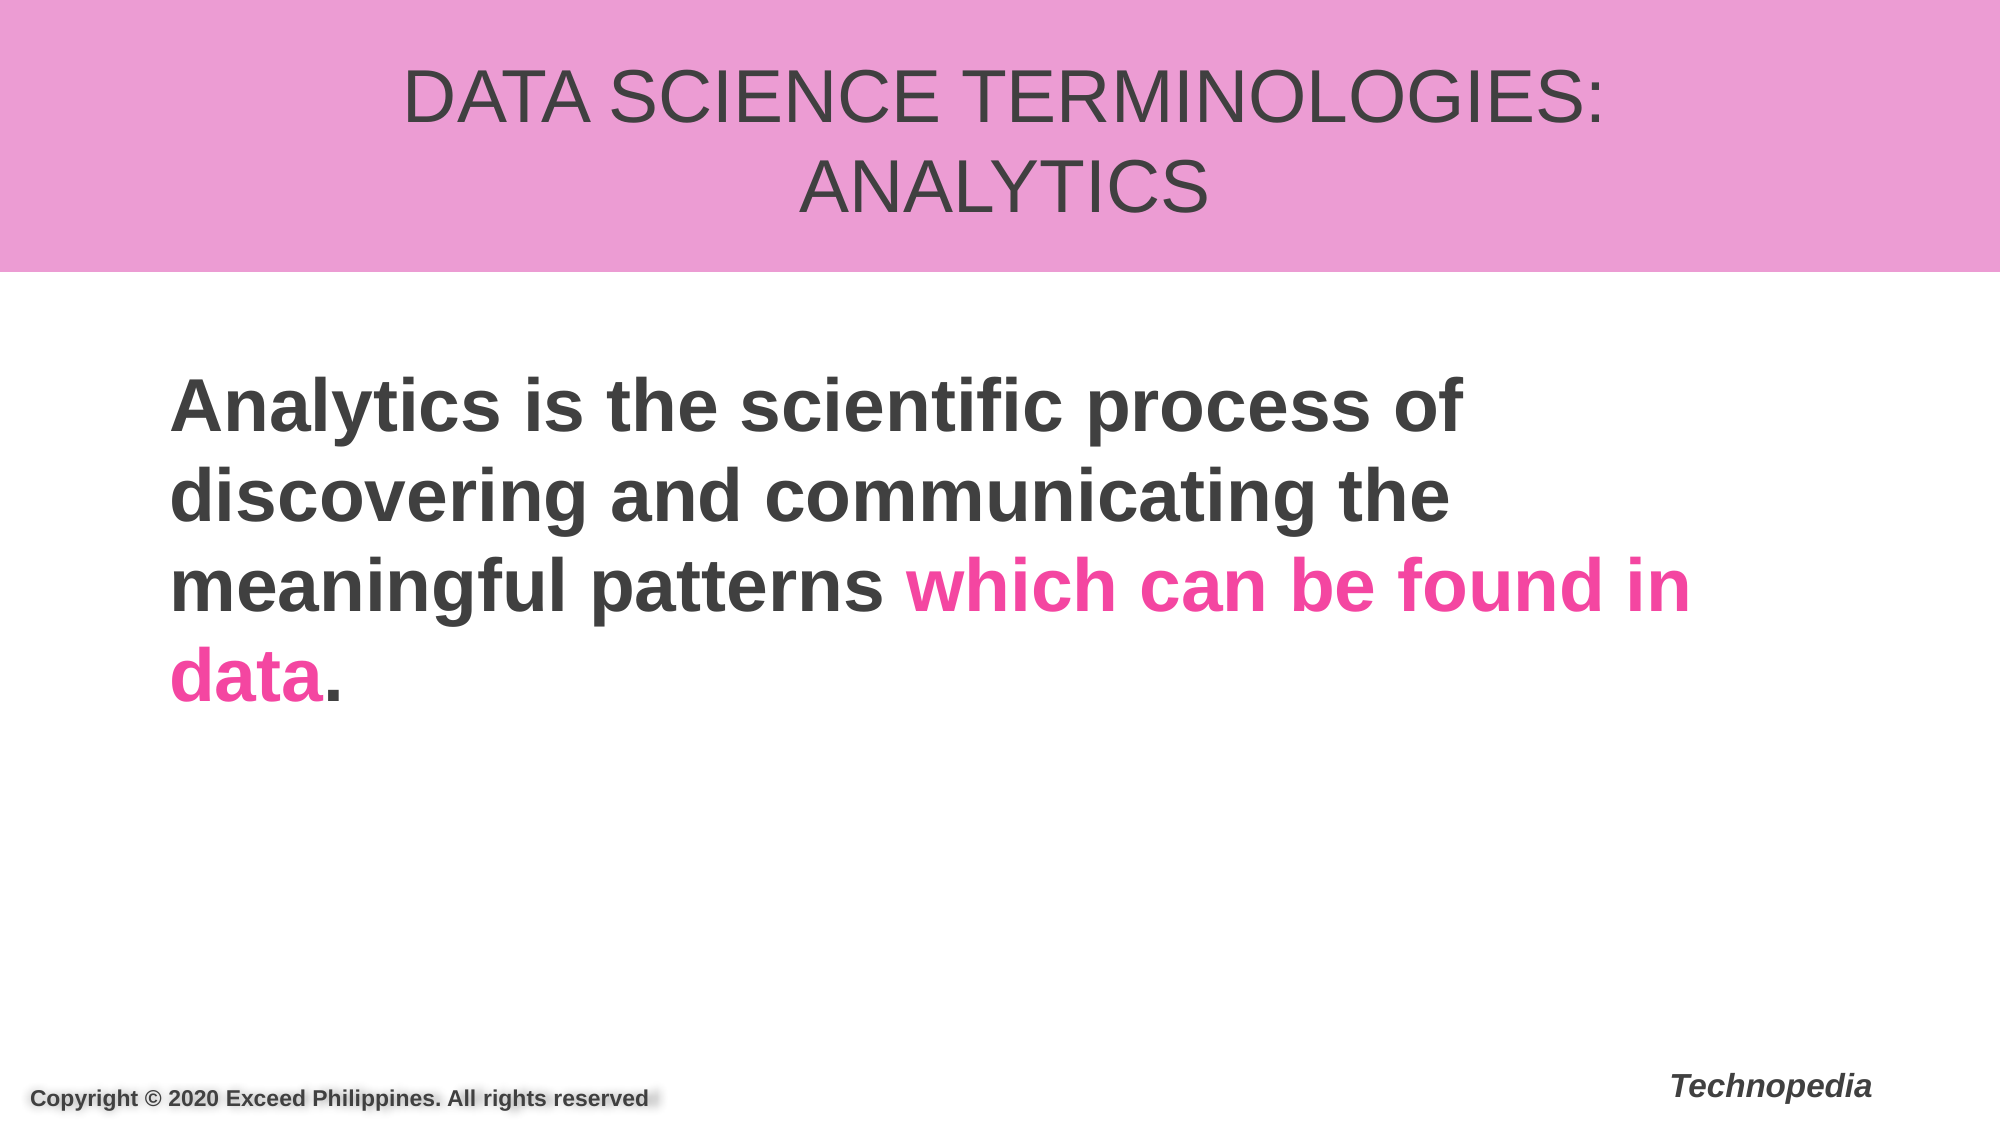

DATA SCIENCE TERMINOLOGIES: ANALYTICS
Analytics is the scientific process of discovering and communicating the meaningful patterns which can be found in data.
Technopedia
Copyright © 2020 Exceed Philippines. All rights reserved